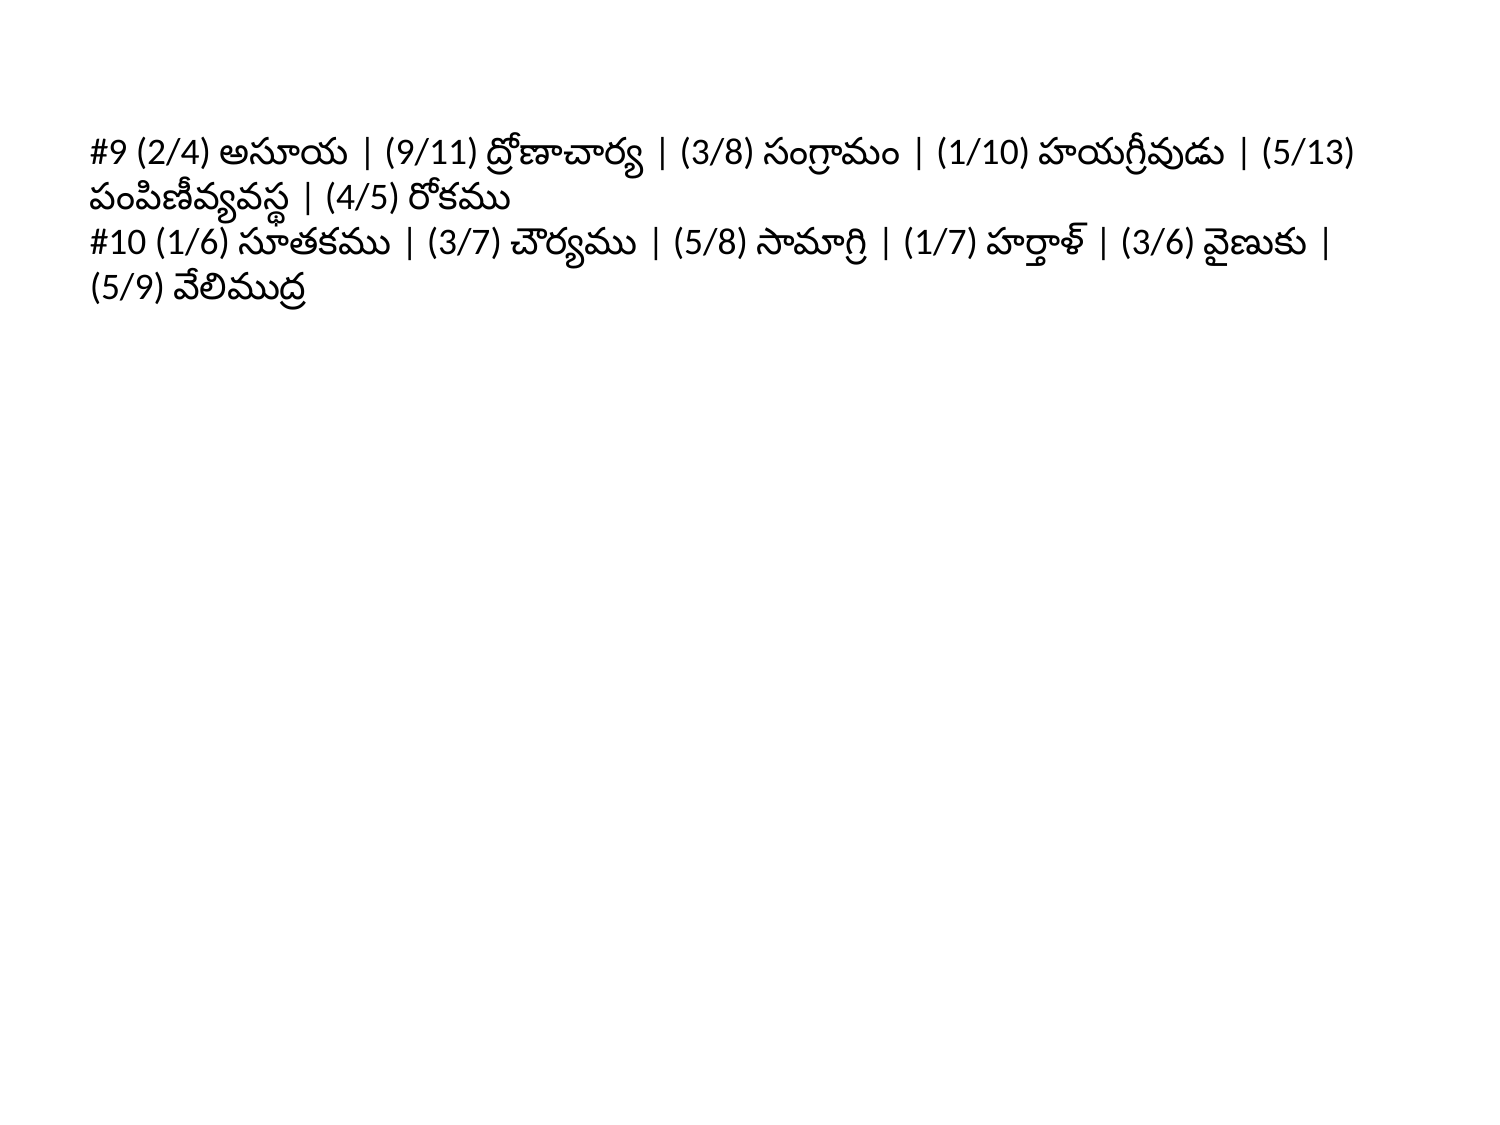

#9 (2/4) అసూయ | (9/11) ద్రోణాచార్య | (3/8) సంగ్రామం | (1/10) హయగ్రీవుడు | (5/13) పంపిణీవ్యవస్థ | (4/5) రోకము
#10 (1/6) సూతకము | (3/7) చౌర్యము | (5/8) సామాగ్రి | (1/7) హర్తాళ్ | (3/6) వైణుకు | (5/9) వేలిముద్ర